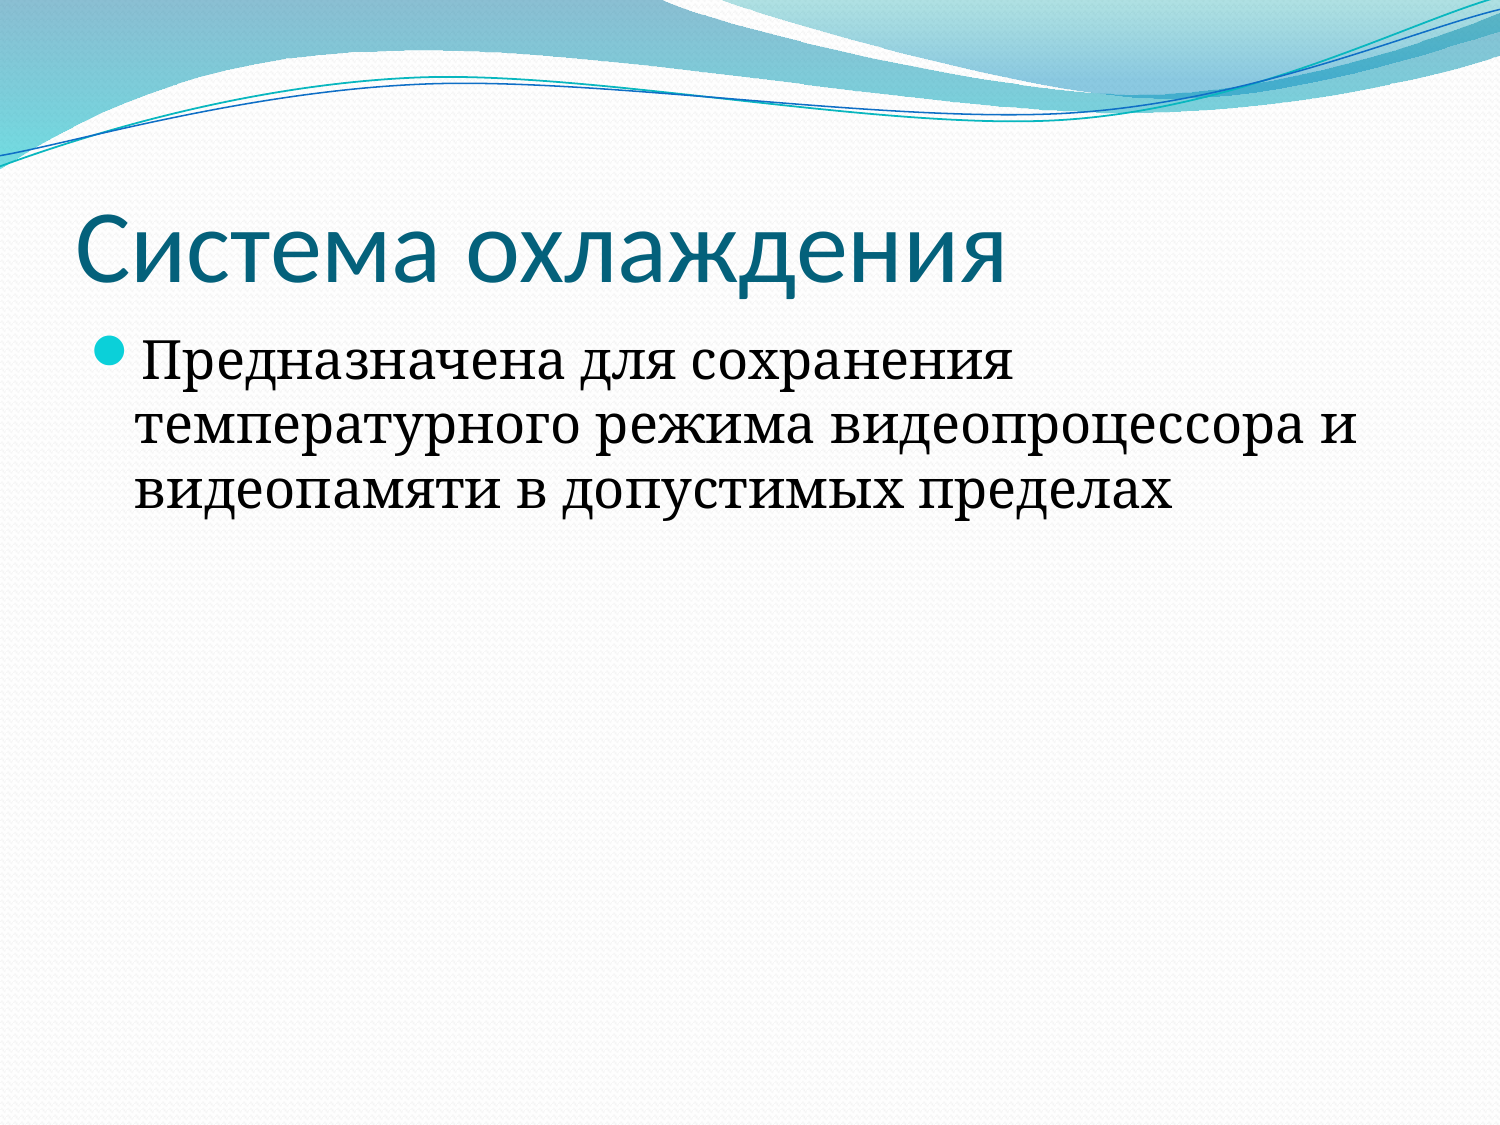

# Система охлаждения
Предназначена для сохранения температурного режима видеопроцессора и видеопамяти в допустимых пределах